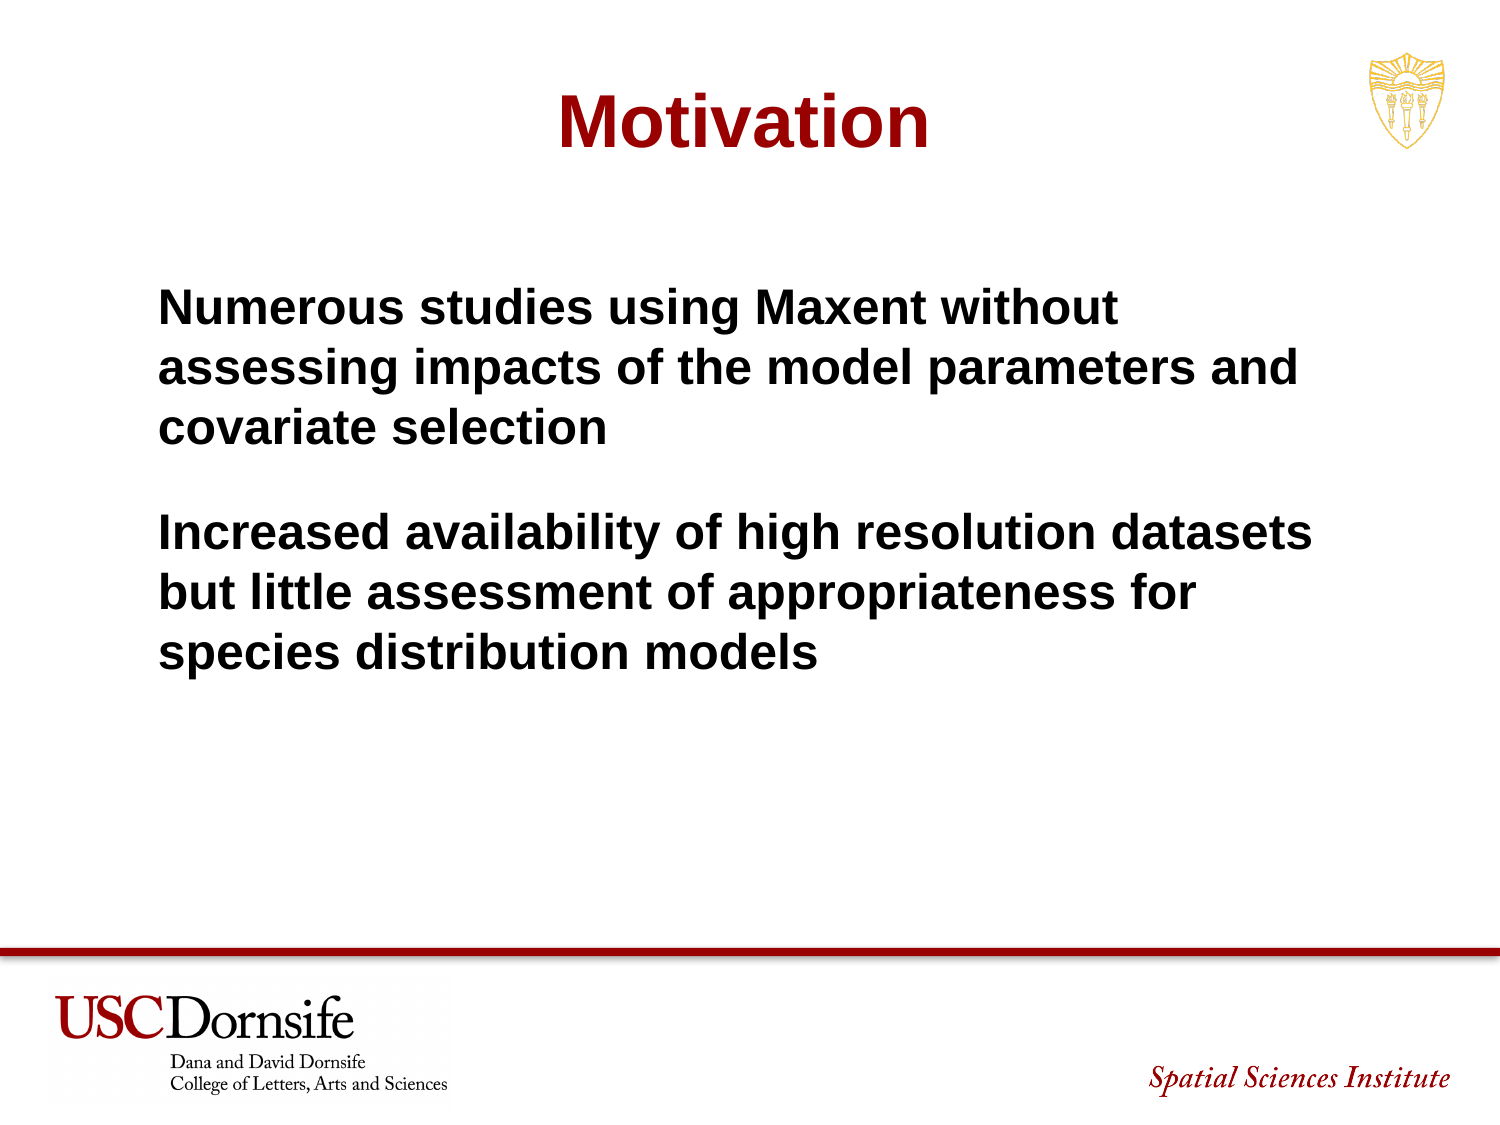

Motivation
Numerous studies using Maxent without assessing impacts of the model parameters and covariate selection

Increased availability of high resolution datasets but little assessment of appropriateness for species distribution models

SECTION TITLE  |  2